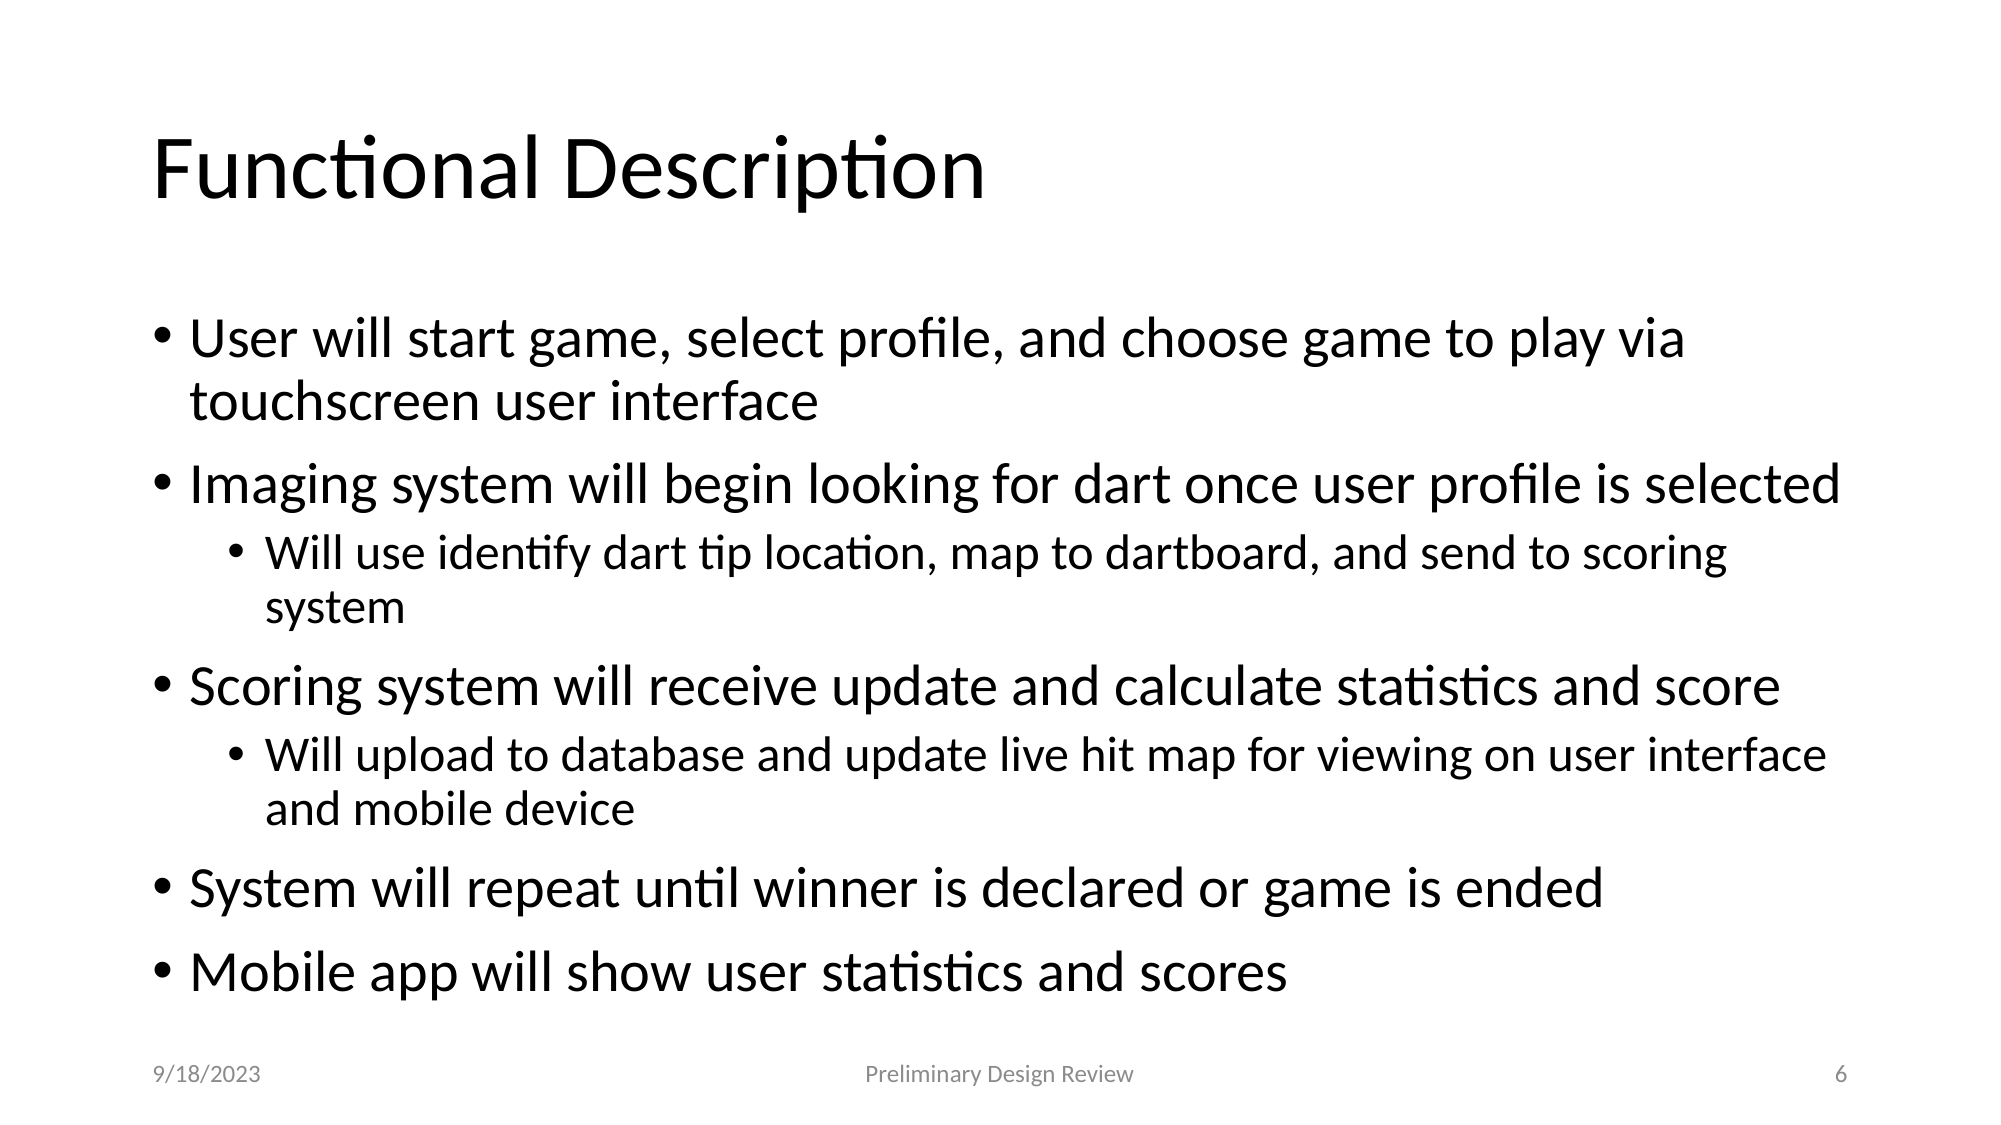

# Functional Description
User will start game, select profile, and choose game to play via touchscreen user interface
Imaging system will begin looking for dart once user profile is selected
Will use identify dart tip location, map to dartboard, and send to scoring system
Scoring system will receive update and calculate statistics and score
Will upload to database and update live hit map for viewing on user interface and mobile device
System will repeat until winner is declared or game is ended
Mobile app will show user statistics and scores
9/18/2023
Preliminary Design Review
6